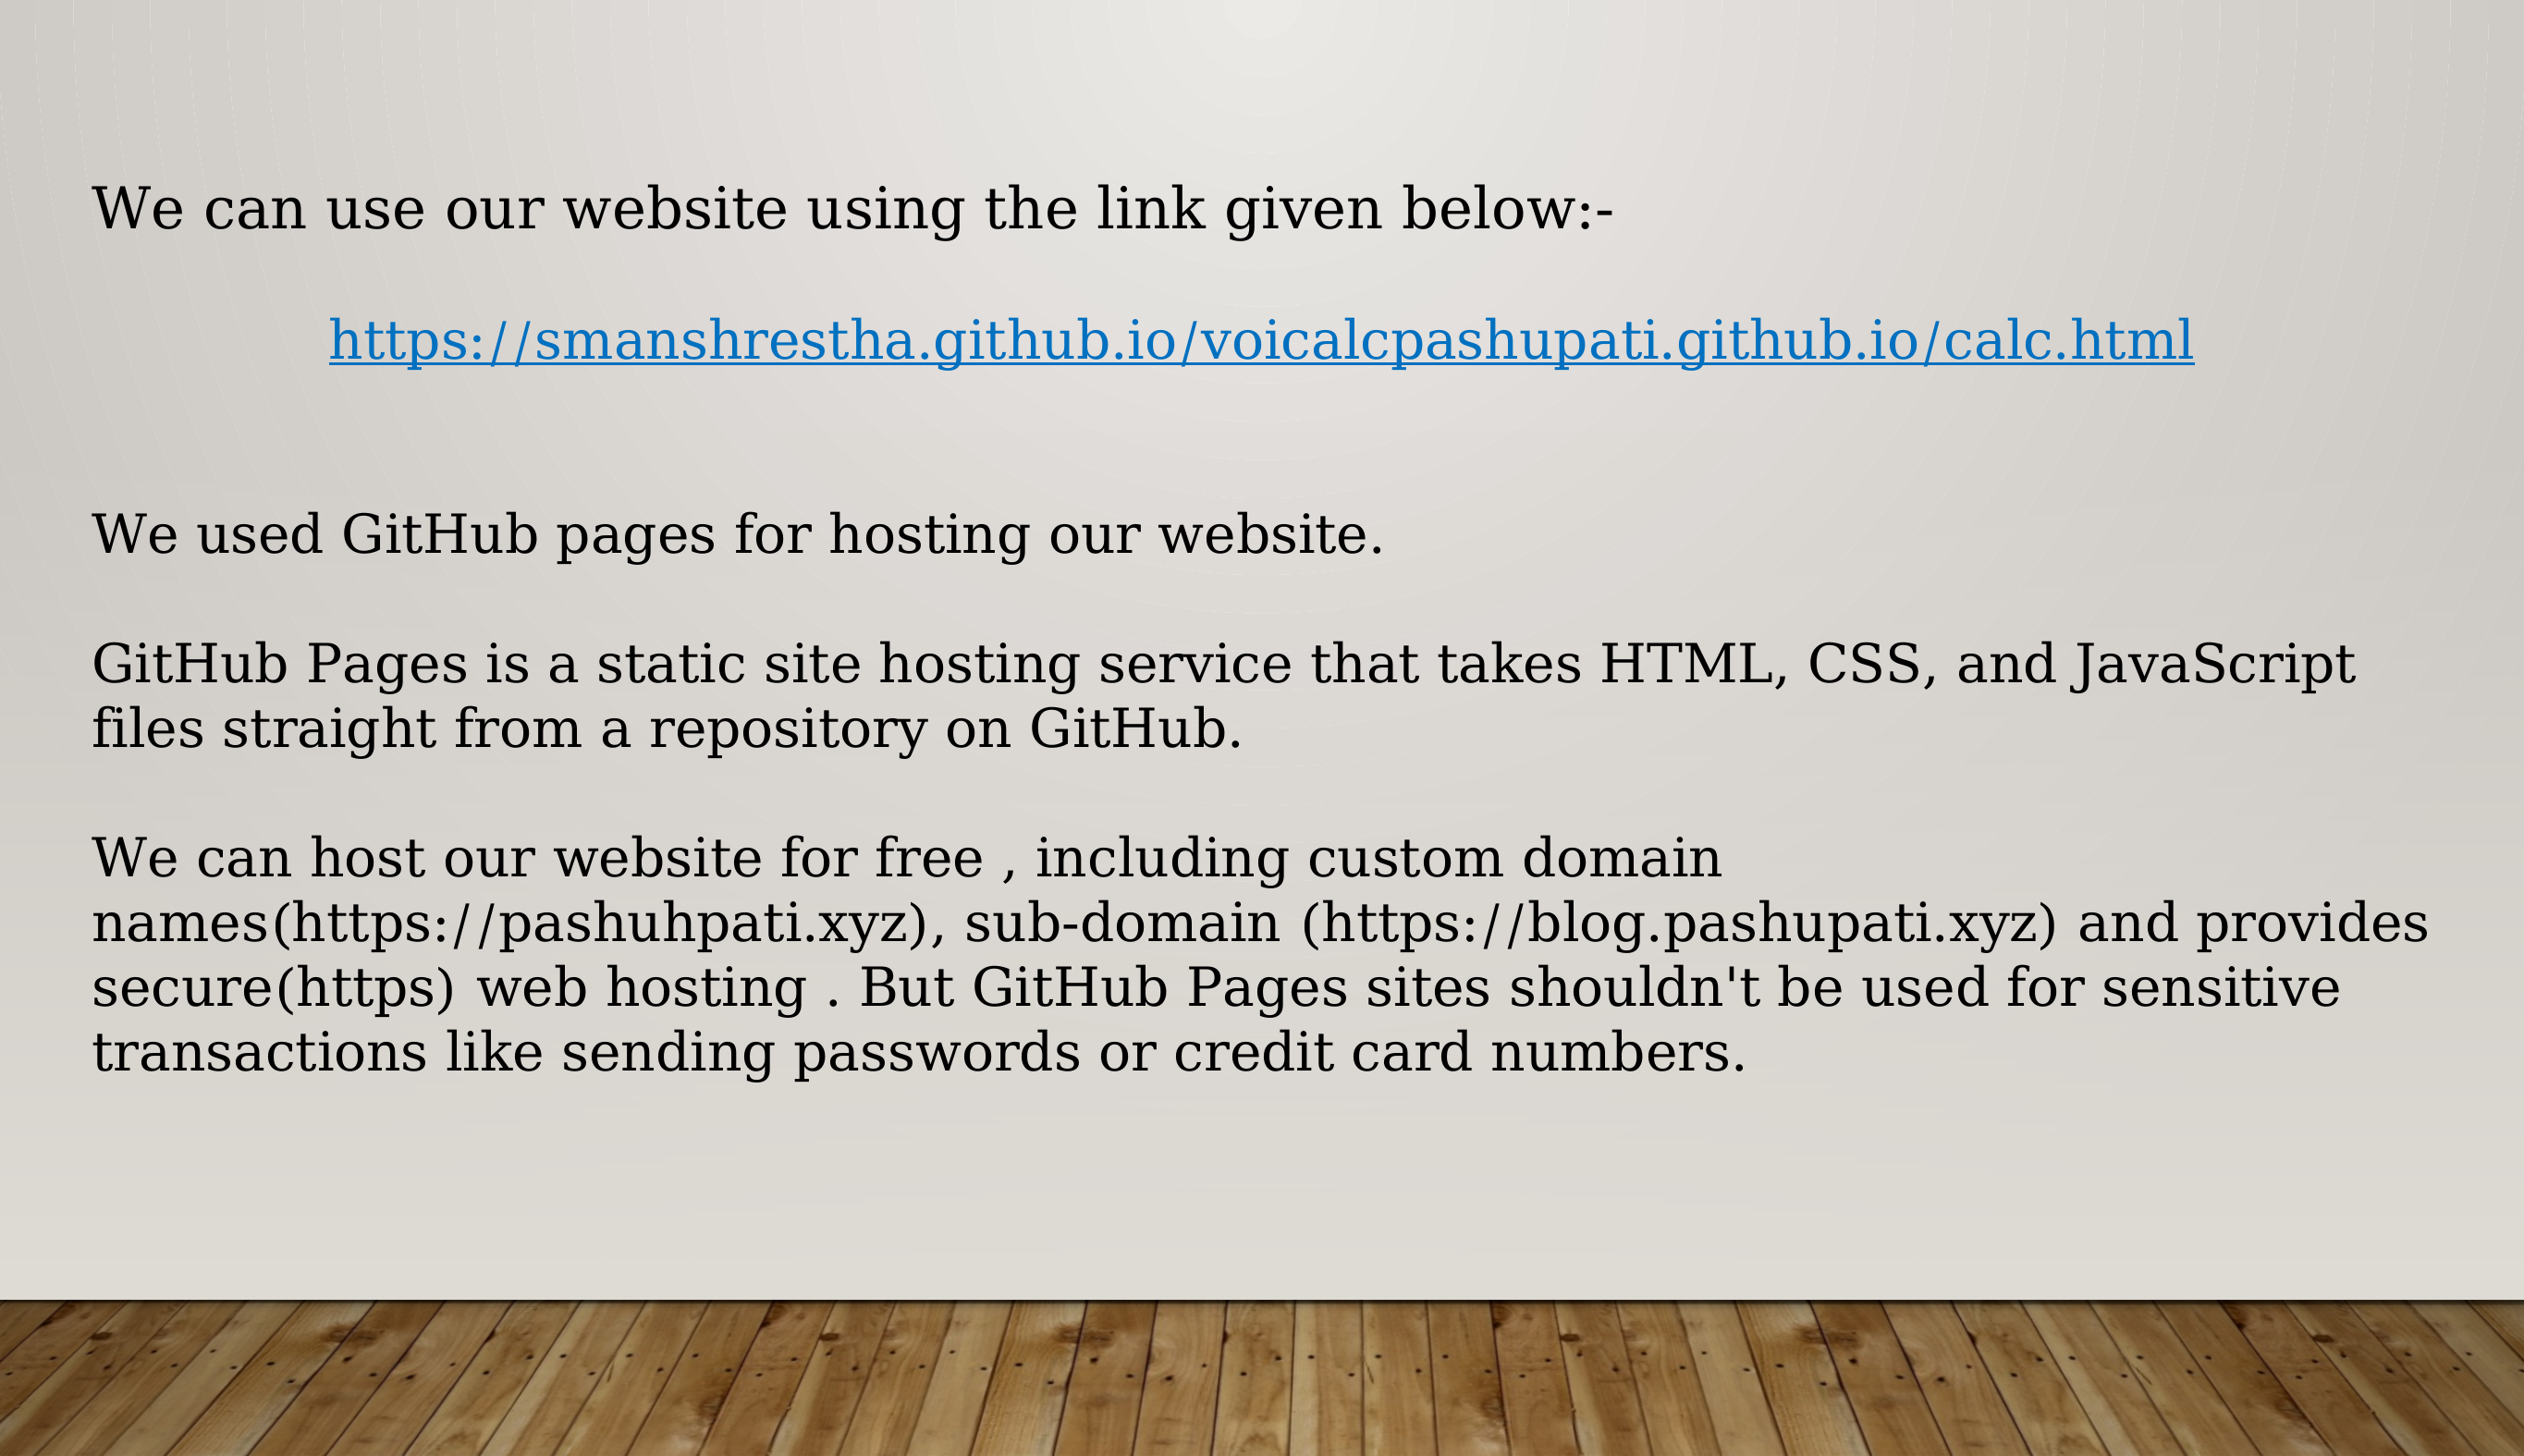

We can use our website using the link given below:-

https://smanshrestha.github.io/voicalcpashupati.github.io/calc.html

We used GitHub pages for hosting our website.

GitHub Pages is a static site hosting service that takes HTML, CSS, and JavaScript files straight from a repository on GitHub.

We can host our website for free , including custom domain names(https://pashuhpati.xyz), sub-domain (https://blog.pashupati.xyz) and provides secure(https) web hosting . But GitHub Pages sites shouldn't be used for sensitive transactions like sending passwords or credit card numbers.